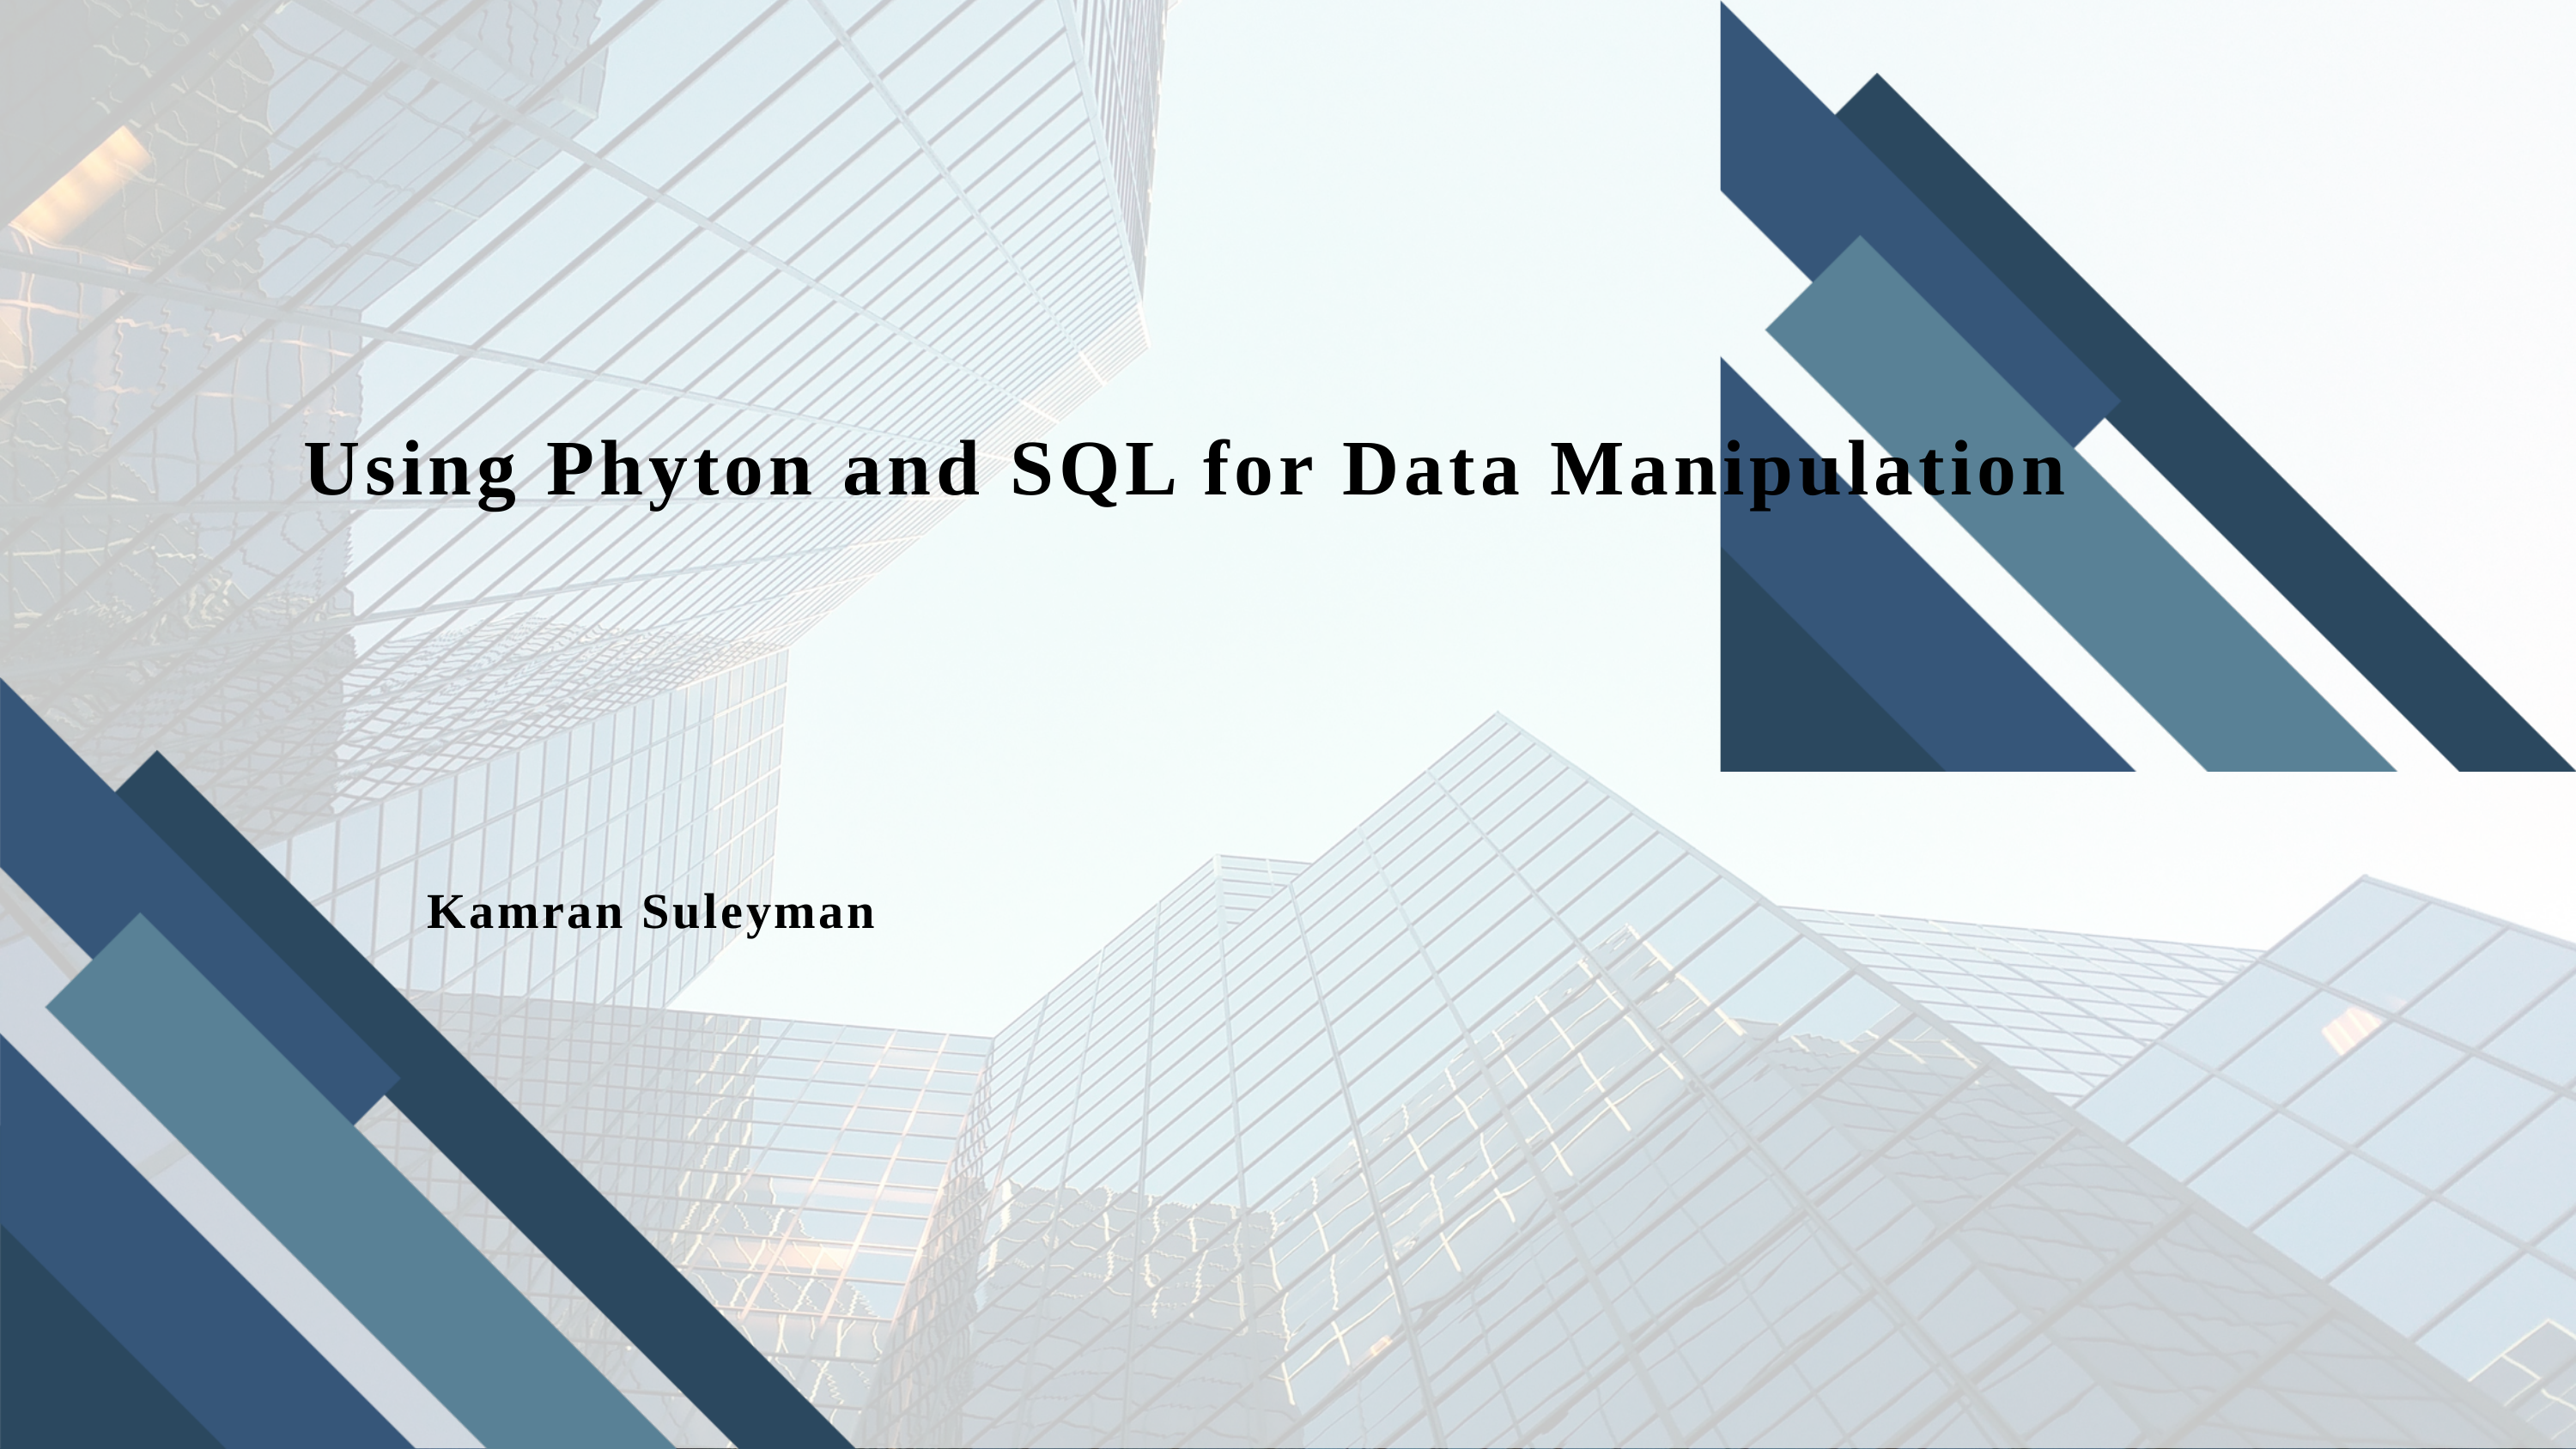

Using Phyton and SQL for Data Manipulation

Kamran Suleyman